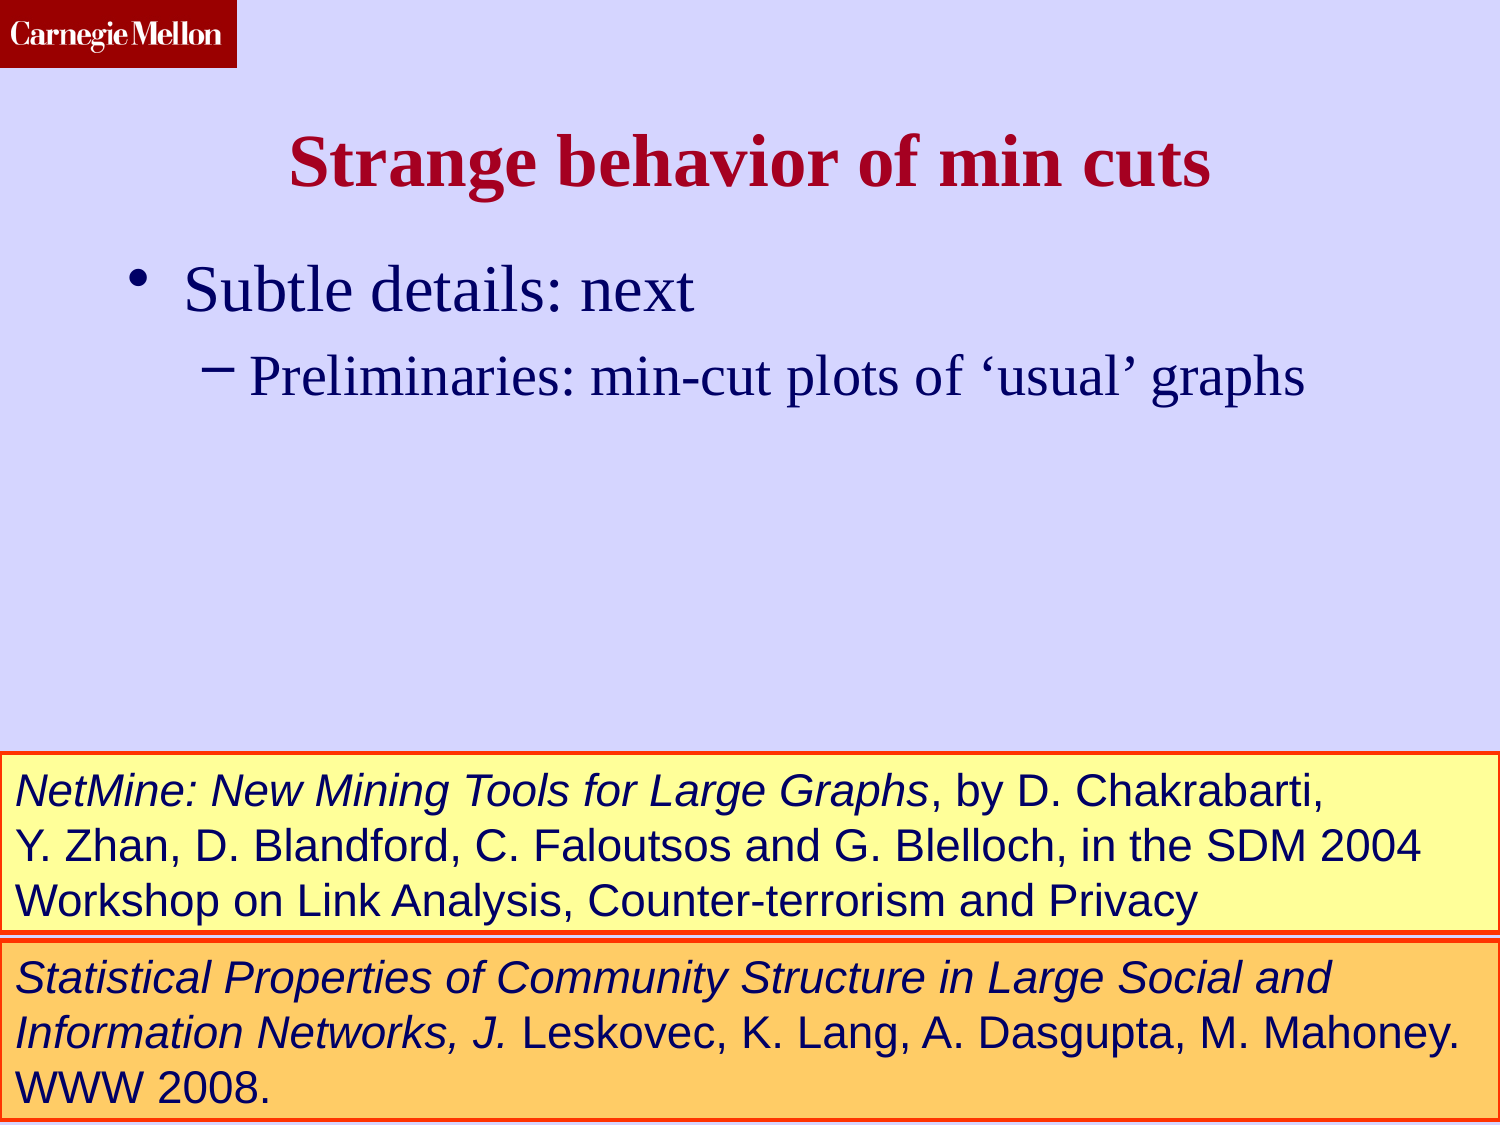

# Strange behavior of min cuts
Subtle details: next
Preliminaries: min-cut plots of ‘usual’ graphs
NetMine: New Mining Tools for Large Graphs, by D. Chakrabarti,
Y. Zhan, D. Blandford, C. Faloutsos and G. Blelloch, in the SDM 2004 Workshop on Link Analysis, Counter-terrorism and Privacy
Statistical Properties of Community Structure in Large Social and Information Networks, J. Leskovec, K. Lang, A. Dasgupta, M. Mahoney.
WWW 2008.
BT, June 2013
C. Faloutsos (CMU)
31